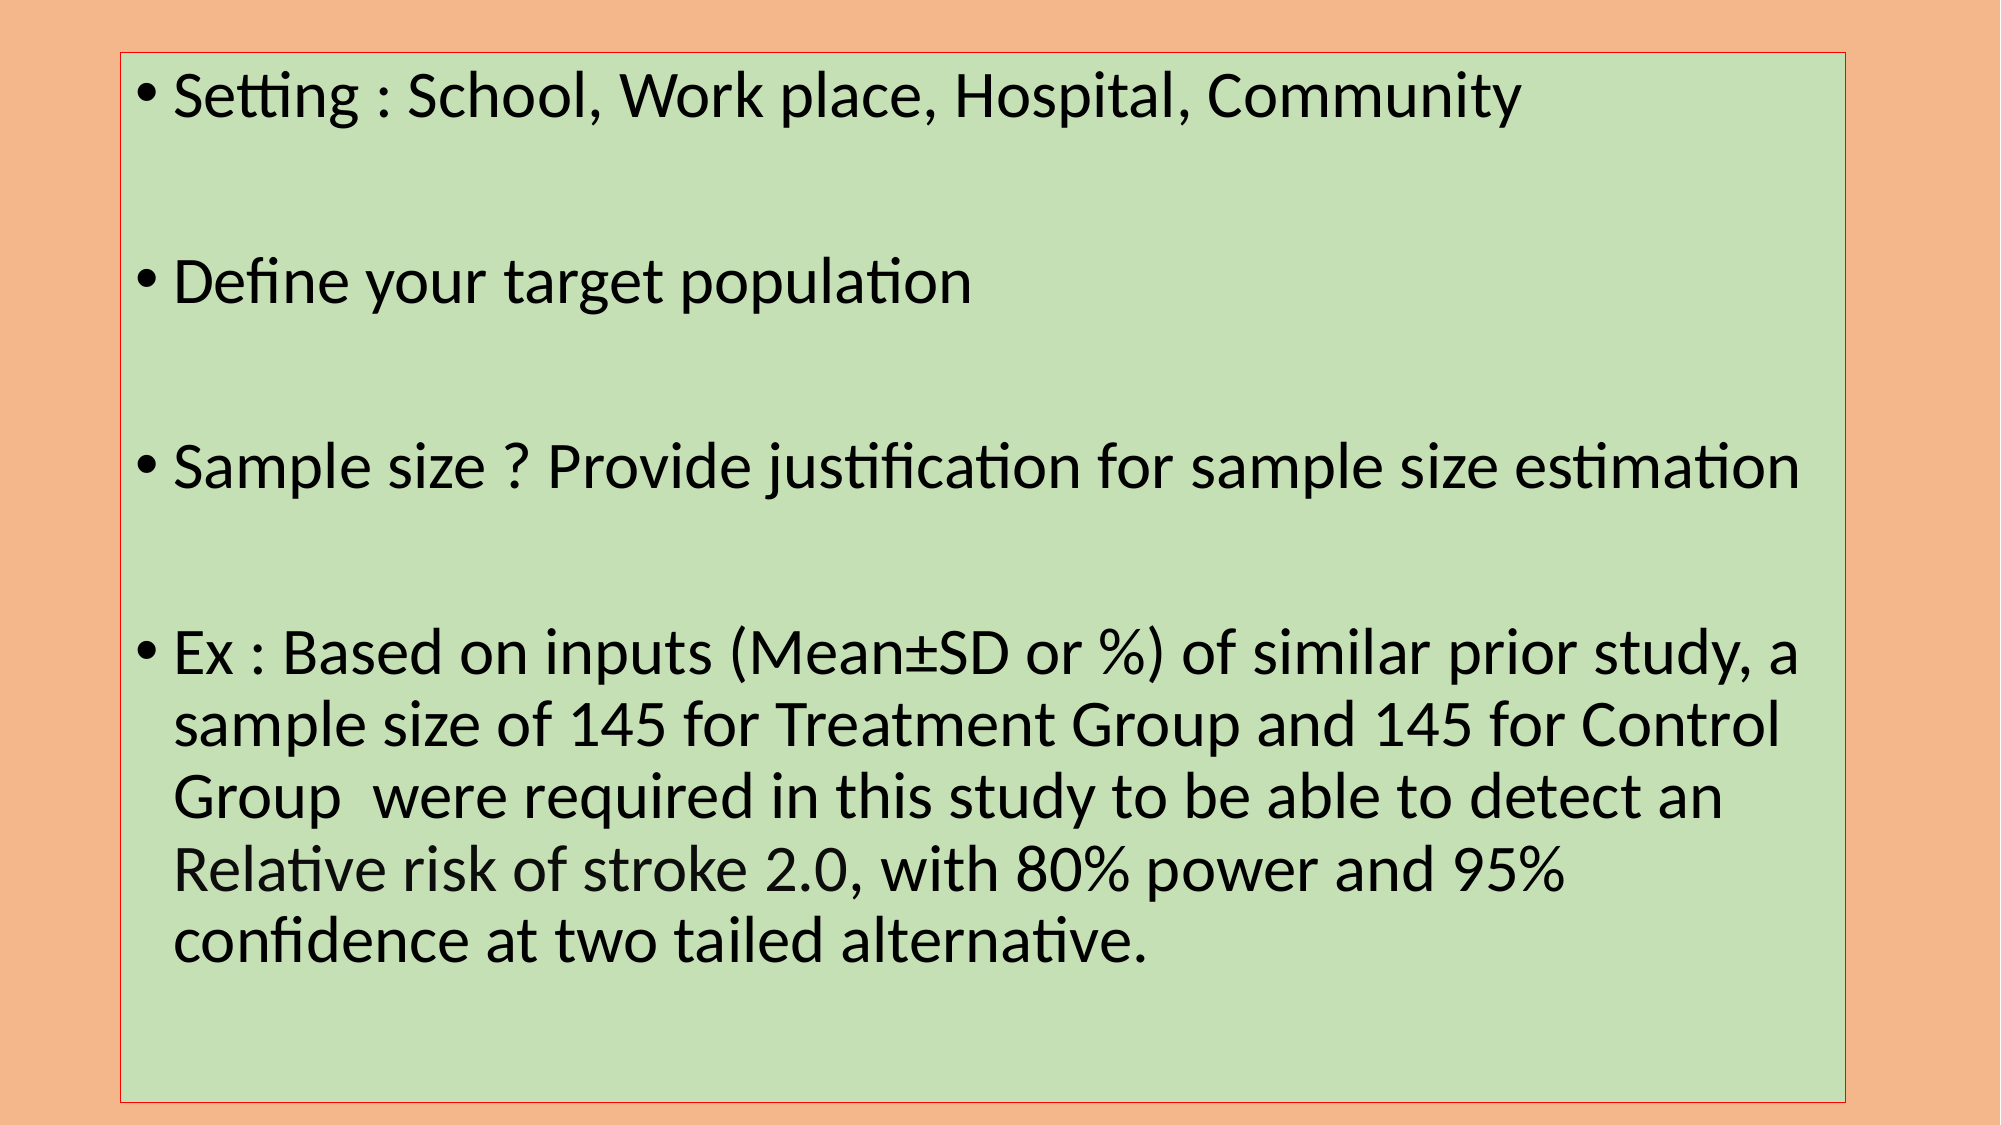

Setting : School, Work place, Hospital, Community

Define your target population

Sample size ? Provide justification for sample size estimation

Ex : Based on inputs (Mean±SD or %) of similar prior study, a sample size of 145 for Treatment Group and 145 for Control Group  were required in this study to be able to detect an Relative risk of stroke 2.0, with 80% power and 95% confidence at two tailed alternative.